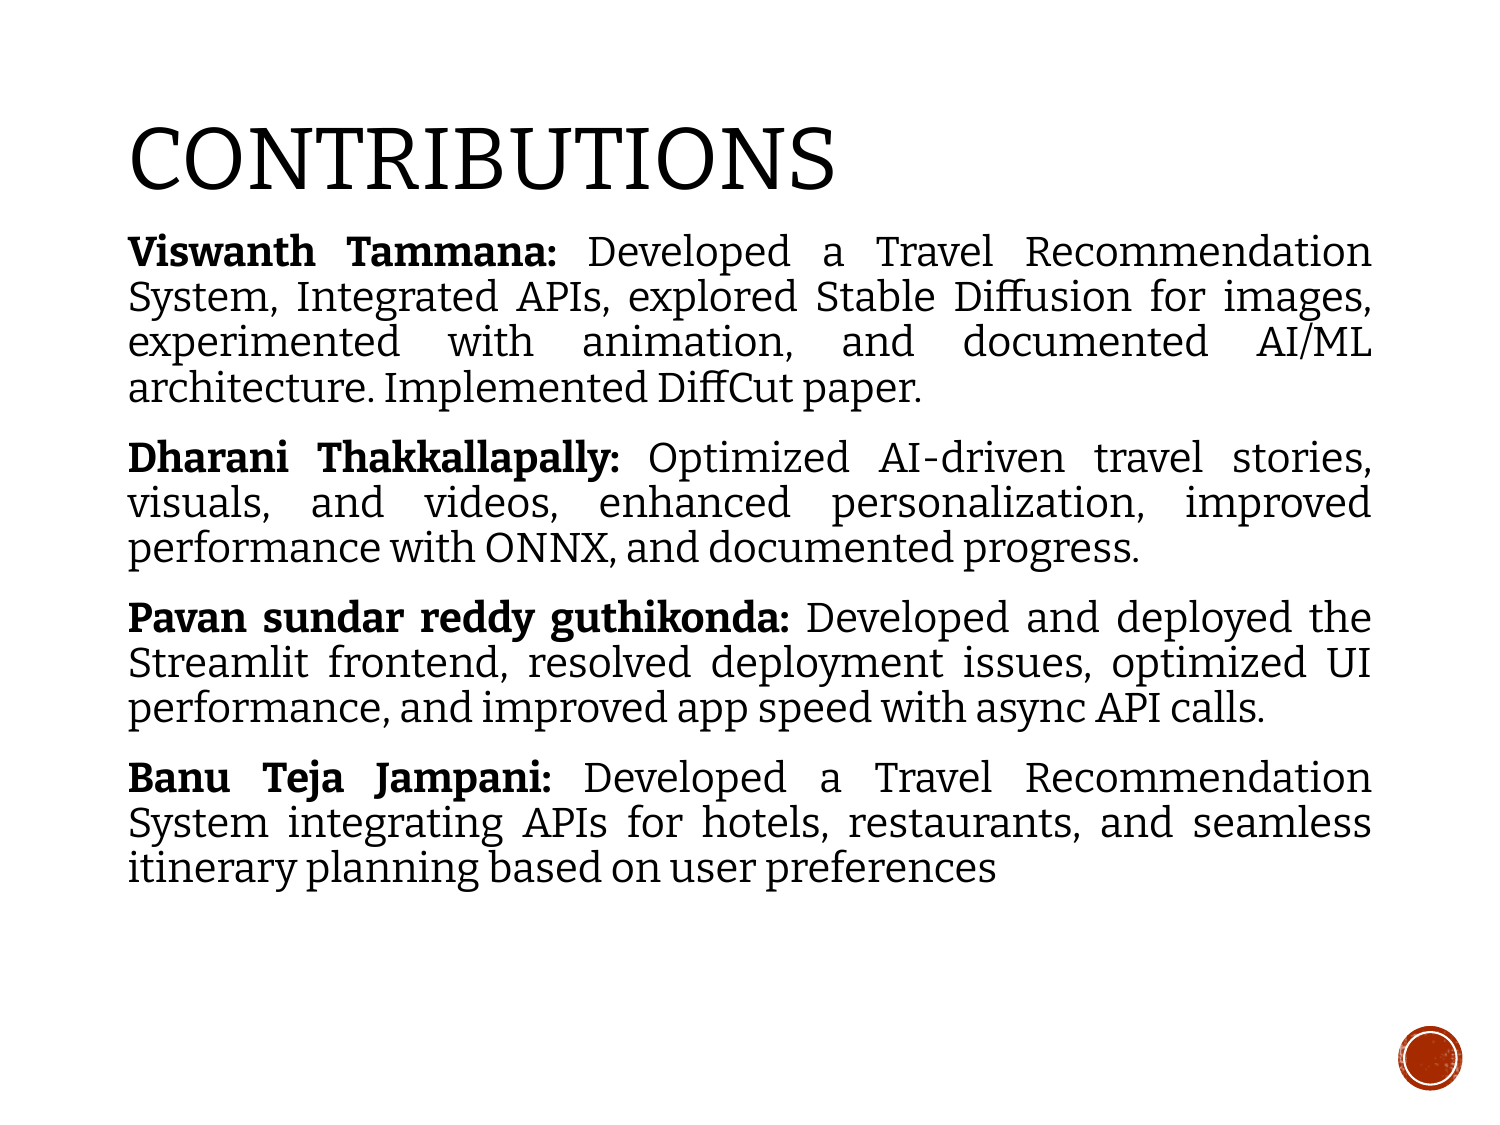

# Contributions
Viswanth Tammana: Developed a Travel Recommendation System, Integrated APIs, explored Stable Diffusion for images, experimented with animation, and documented AI/ML architecture. Implemented DiffCut paper.
Dharani Thakkallapally: Optimized AI-driven travel stories, visuals, and videos, enhanced personalization, improved performance with ONNX, and documented progress.
Pavan sundar reddy guthikonda: Developed and deployed the Streamlit frontend, resolved deployment issues, optimized UI performance, and improved app speed with async API calls.
Banu Teja Jampani: Developed a Travel Recommendation System integrating APIs for hotels, restaurants, and seamless itinerary planning based on user preferences